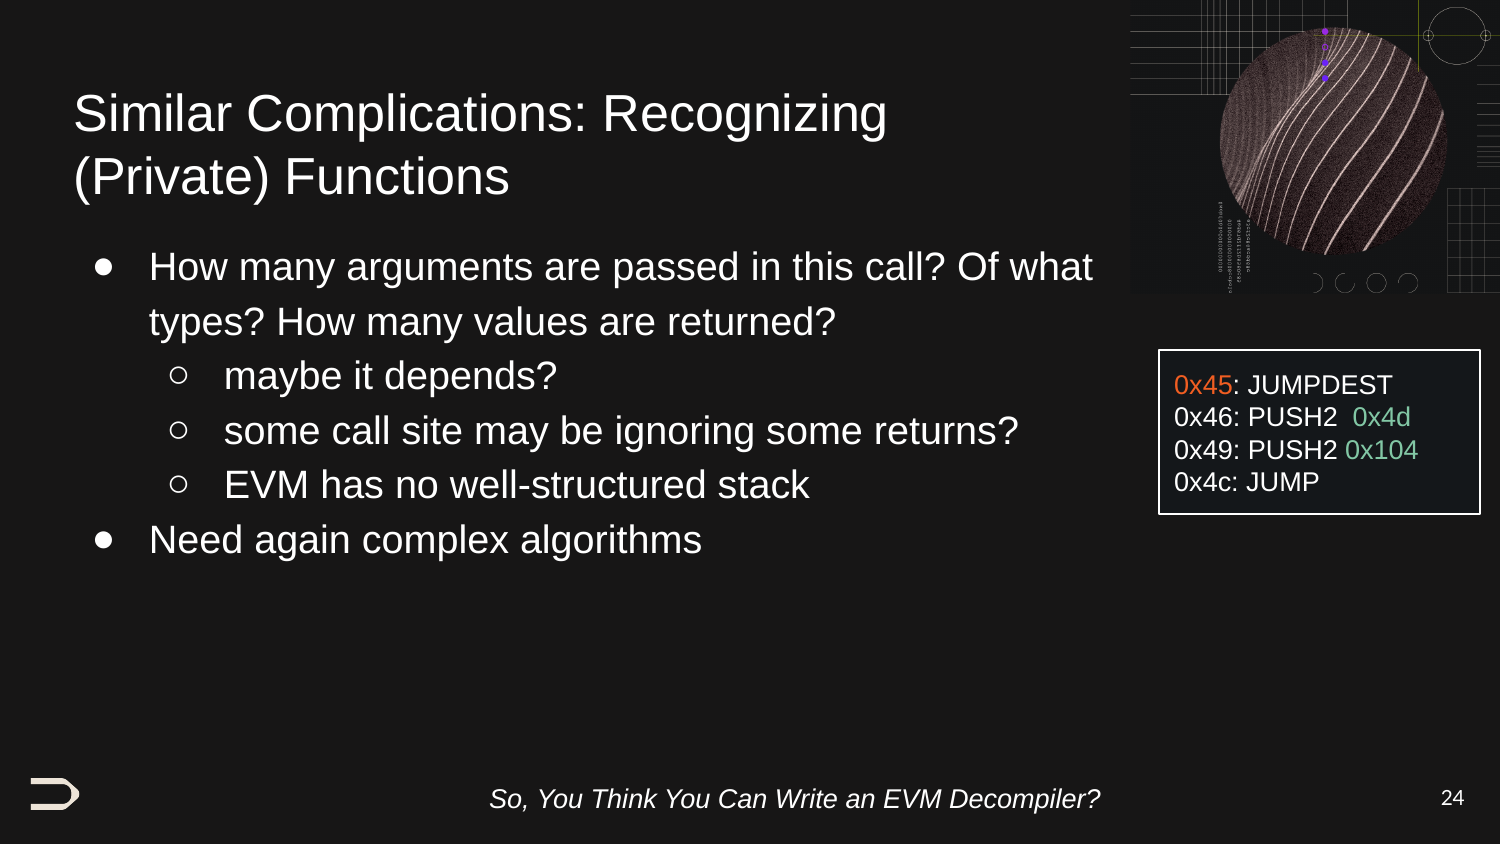

# Similar Complications: Recognizing (Private) Functions
How many arguments are passed in this call? Of what types? How many values are returned?
maybe it depends?
some call site may be ignoring some returns?
EVM has no well-structured stack
Need again complex algorithms
0x45: JUMPDEST
0x46: PUSH2  0x4d
0x49: PUSH2 0x104
0x4c: JUMP
24